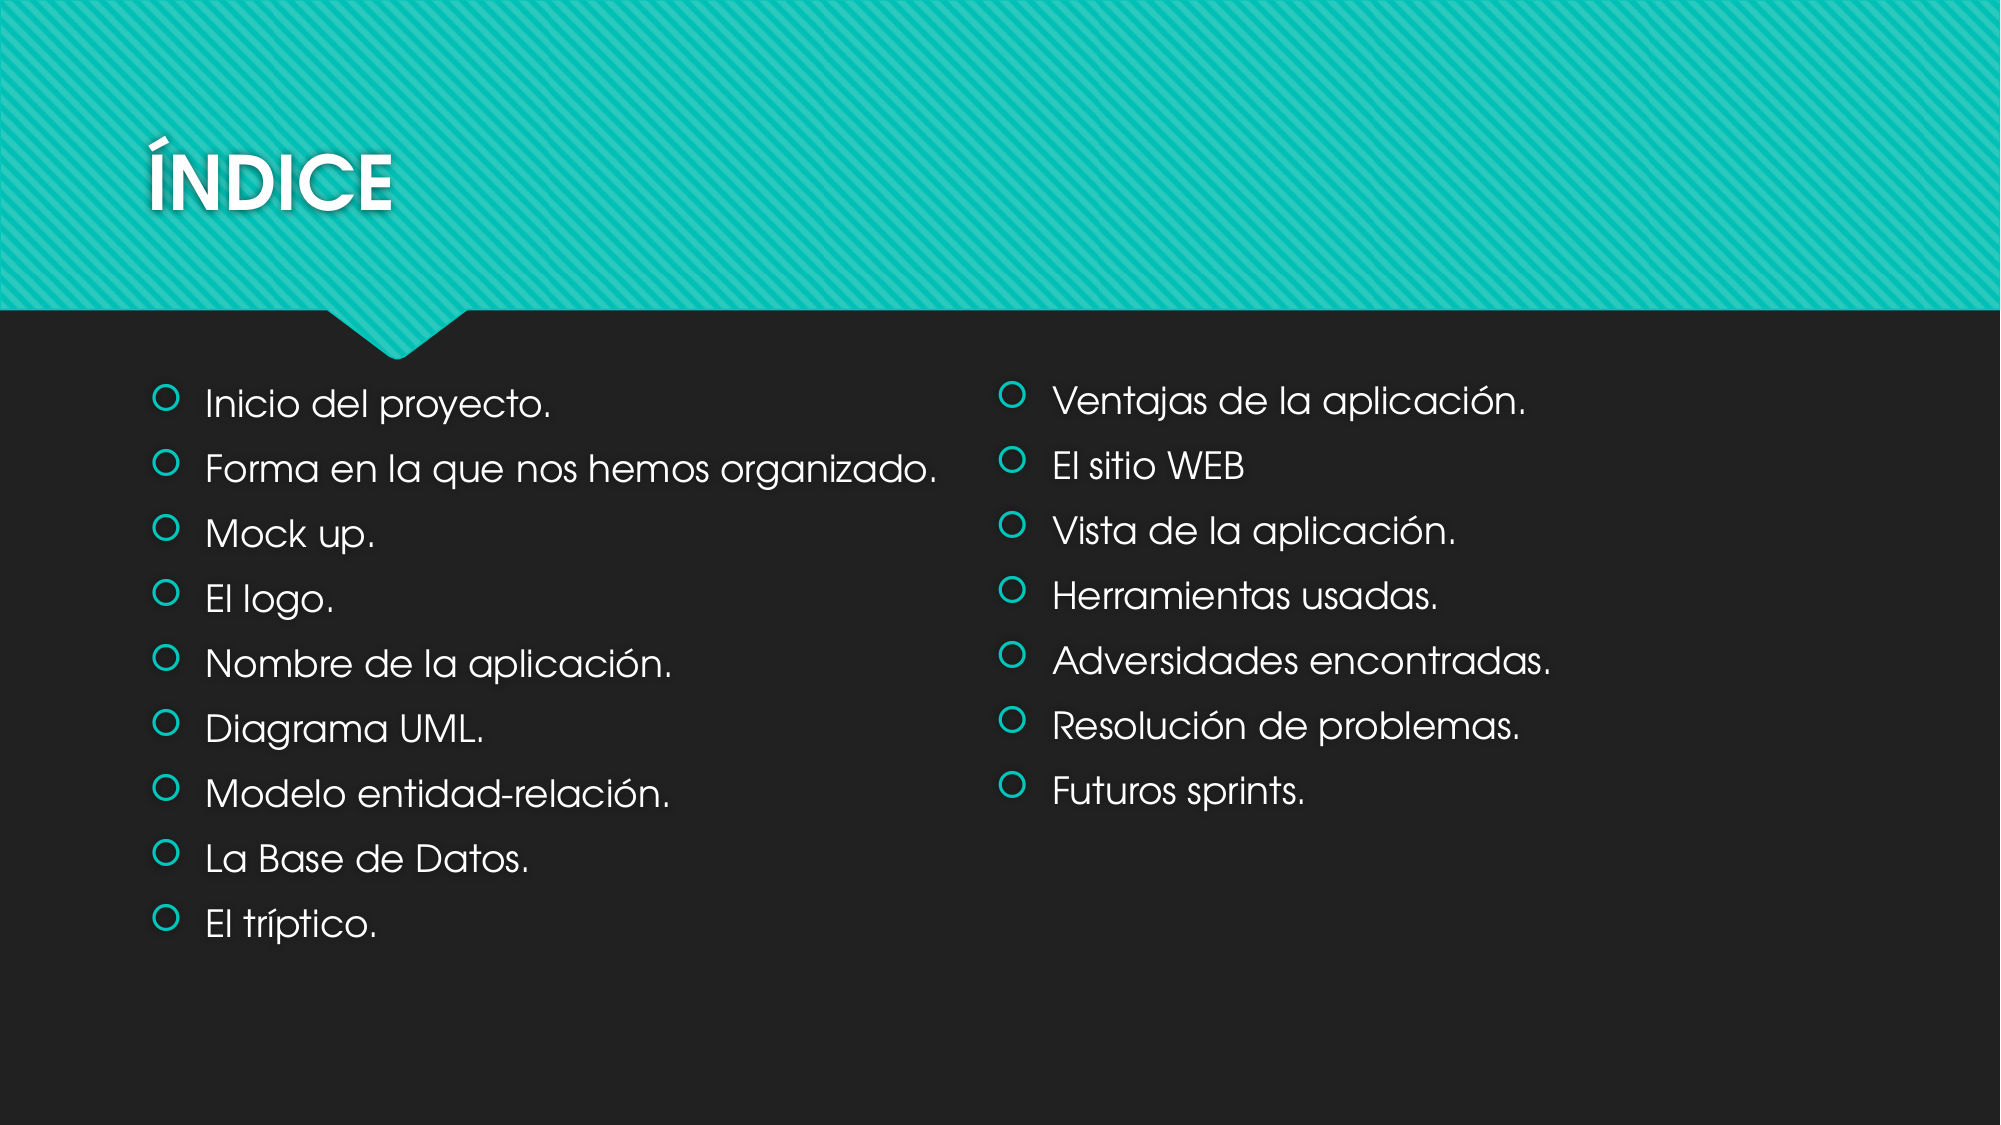

# ÍNDICE
Ventajas de la aplicación.
El sitio WEB
Vista de la aplicación.
Herramientas usadas.
Adversidades encontradas.
Resolución de problemas.
Futuros sprints.
Inicio del proyecto.
Forma en la que nos hemos organizado.
Mock up.
El logo.
Nombre de la aplicación.
Diagrama UML.
Modelo entidad-relación.
La Base de Datos.
El tríptico.